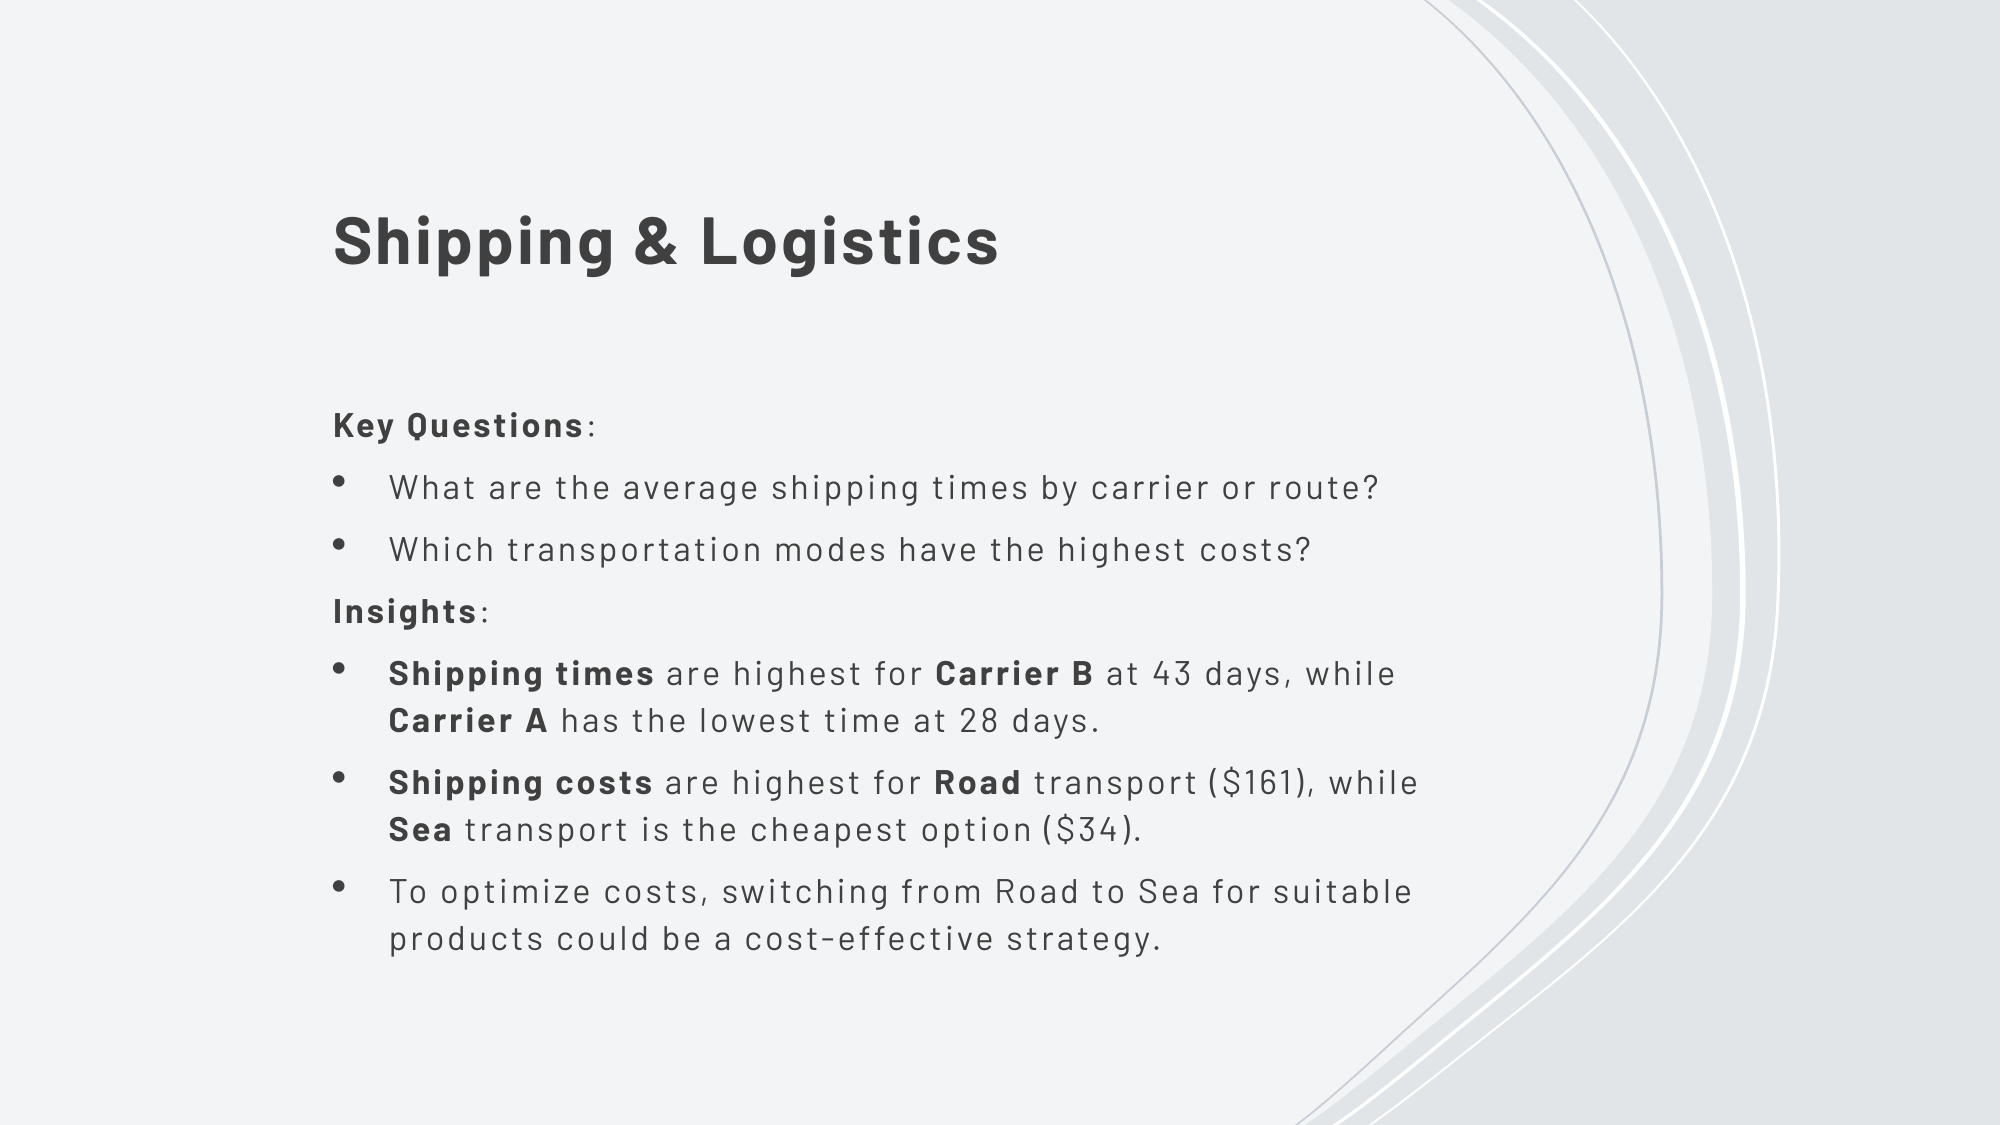

# Shipping & Logistics
Key Questions:
What are the average shipping times by carrier or route?
Which transportation modes have the highest costs?
Insights:
Shipping times are highest for Carrier B at 43 days, while Carrier A has the lowest time at 28 days.
Shipping costs are highest for Road transport ($161), while Sea transport is the cheapest option ($34).
To optimize costs, switching from Road to Sea for suitable products could be a cost-effective strategy.